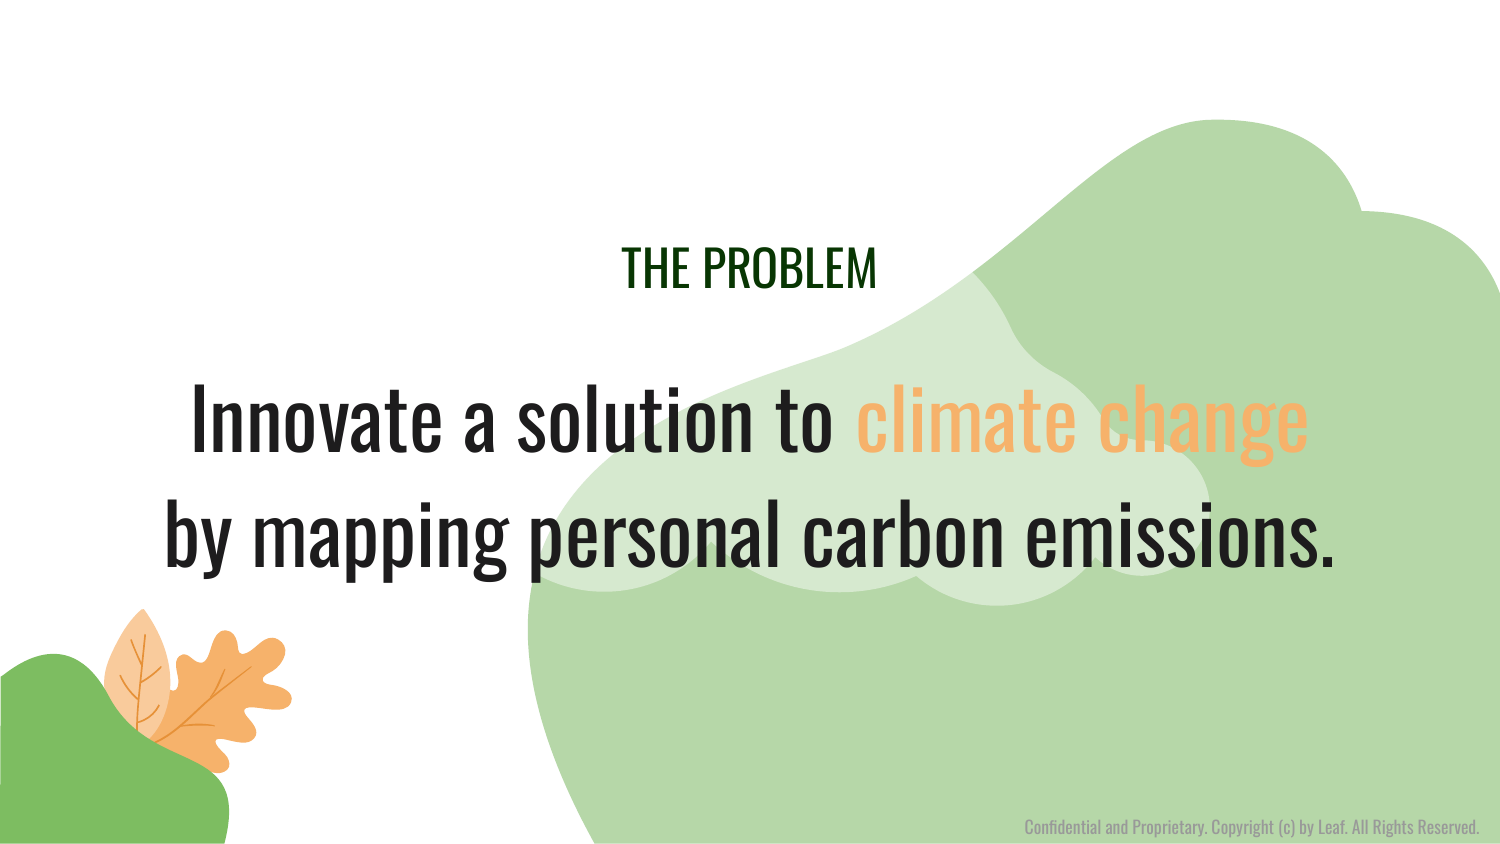

# THE PROBLEM

Innovate a solution to climate change by mapping personal carbon emissions.
Confidential and Proprietary. Copyright (c) by Leaf. All Rights Reserved.